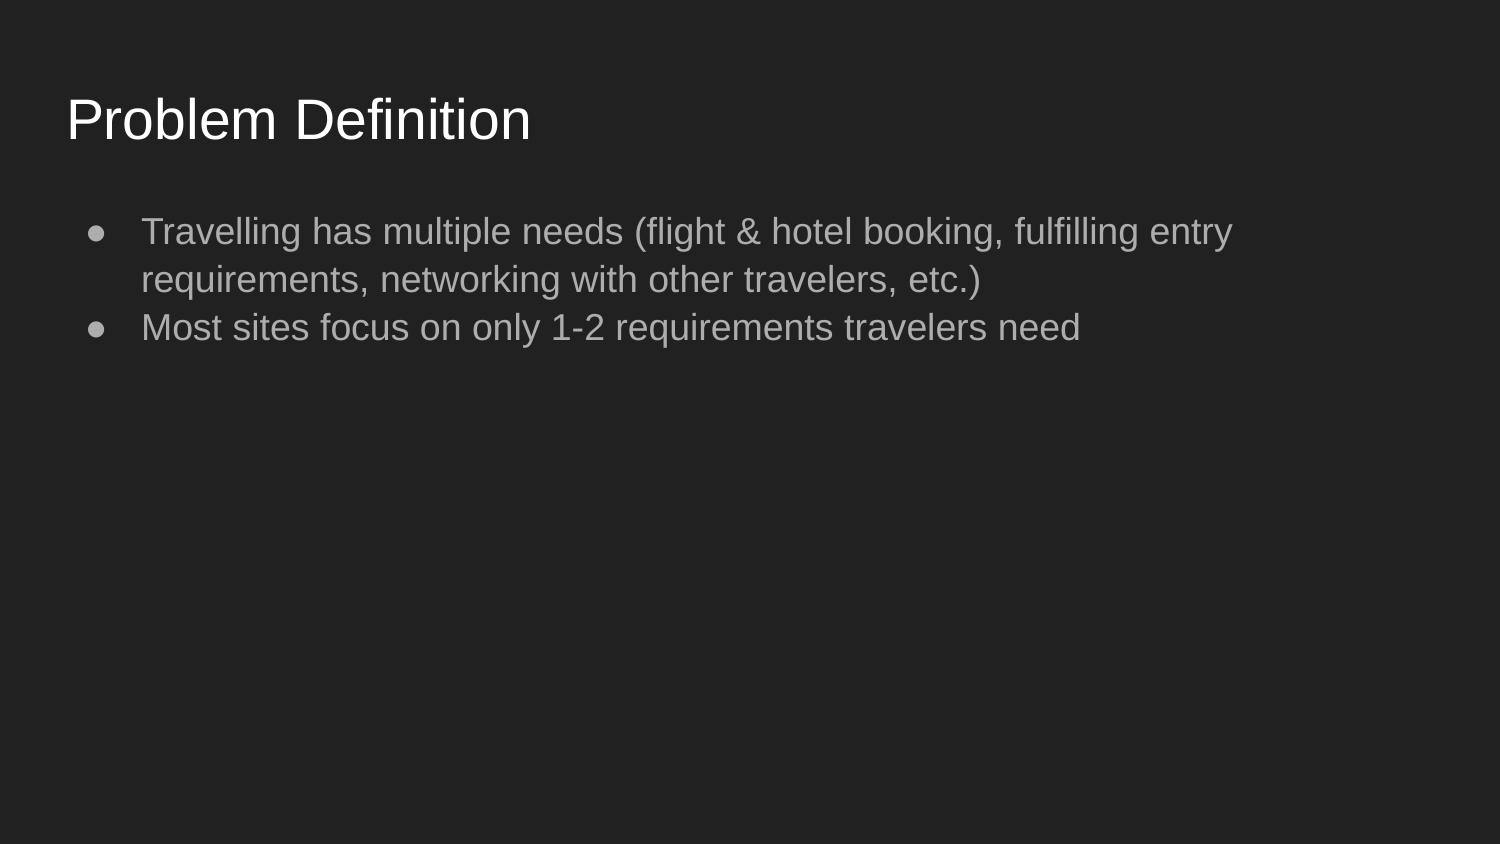

# Problem Definition
Travelling has multiple needs (flight & hotel booking, fulfilling entry requirements, networking with other travelers, etc.)
Most sites focus on only 1-2 requirements travelers need